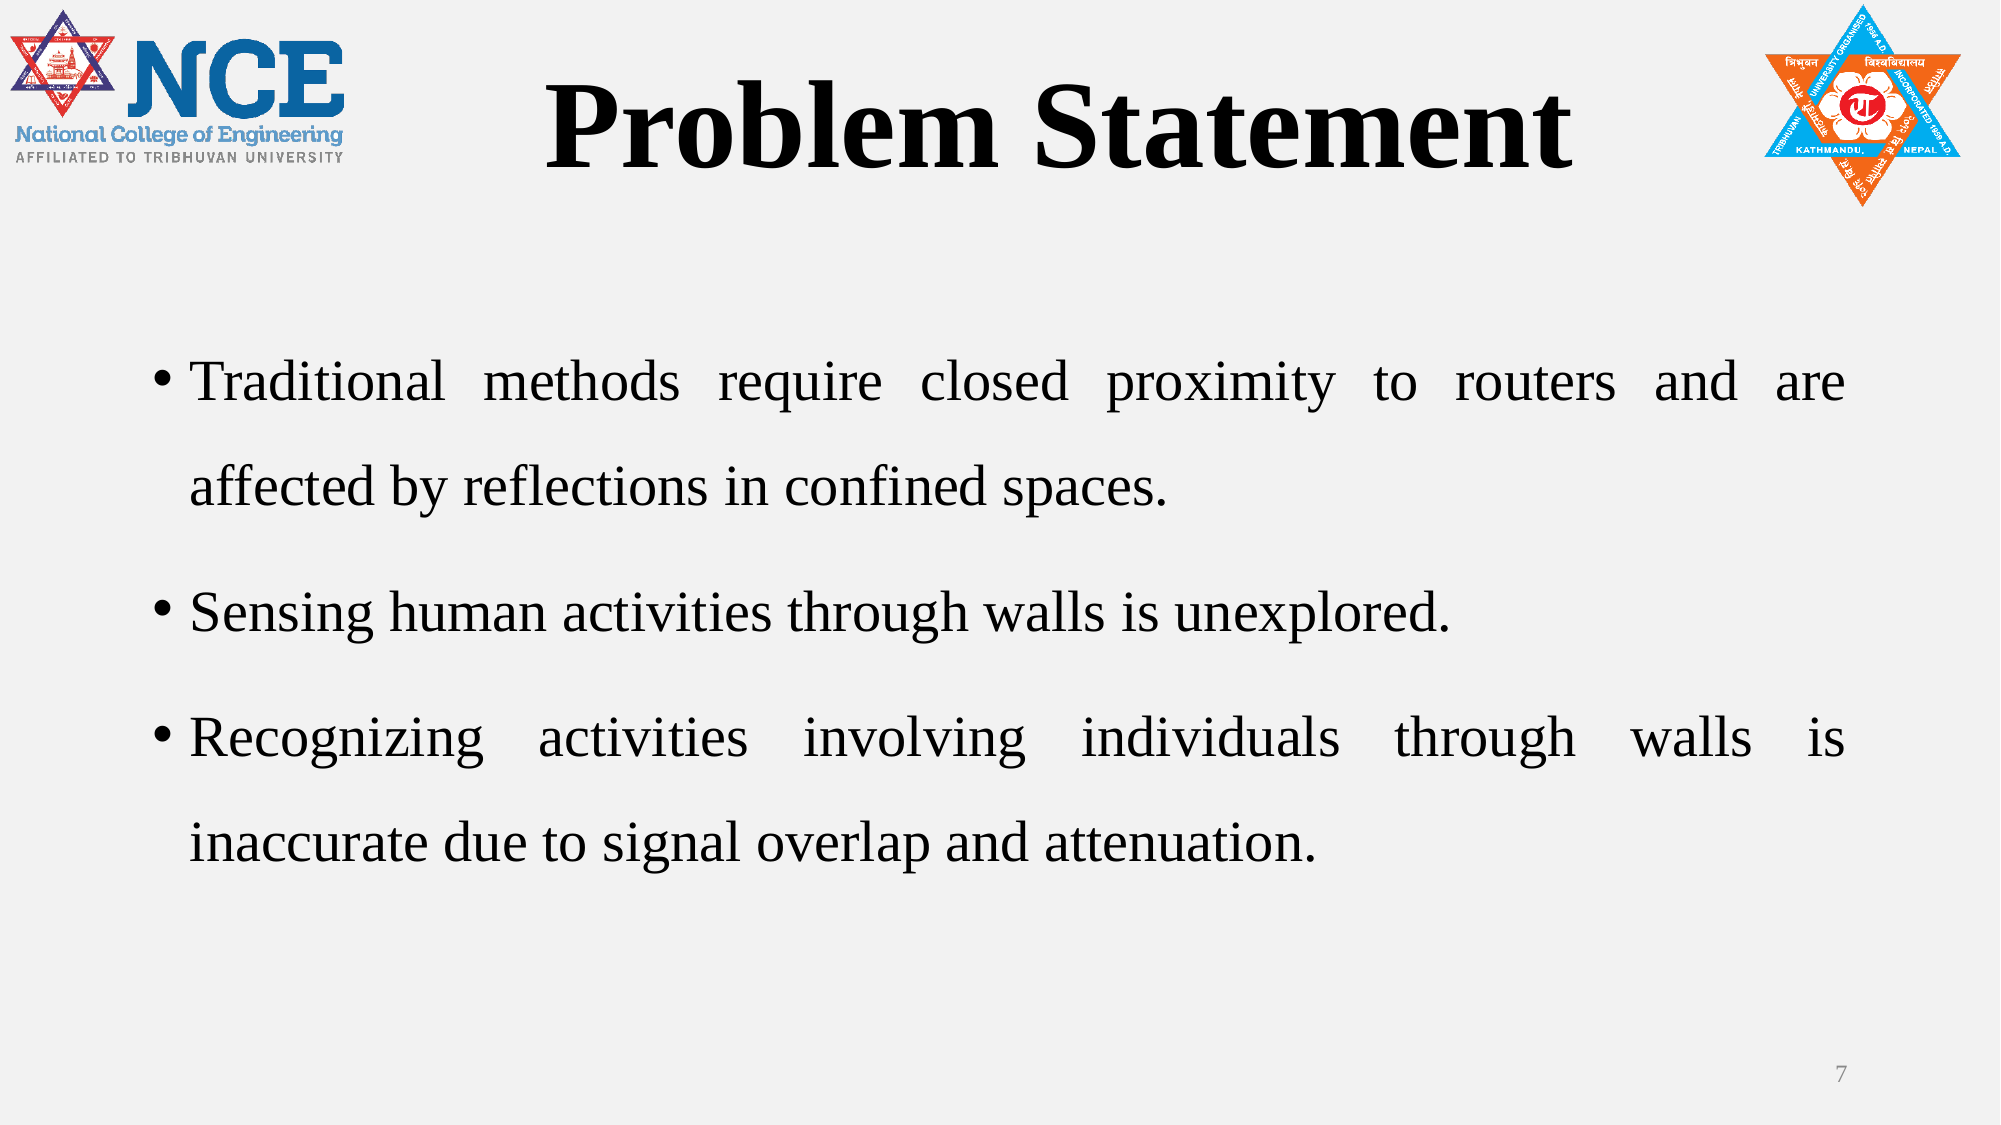

# Problem Statement
Traditional methods require closed proximity to routers and are affected by reflections in confined spaces.
Sensing human activities through walls is unexplored.
Recognizing activities involving individuals through walls is inaccurate due to signal overlap and attenuation.

7